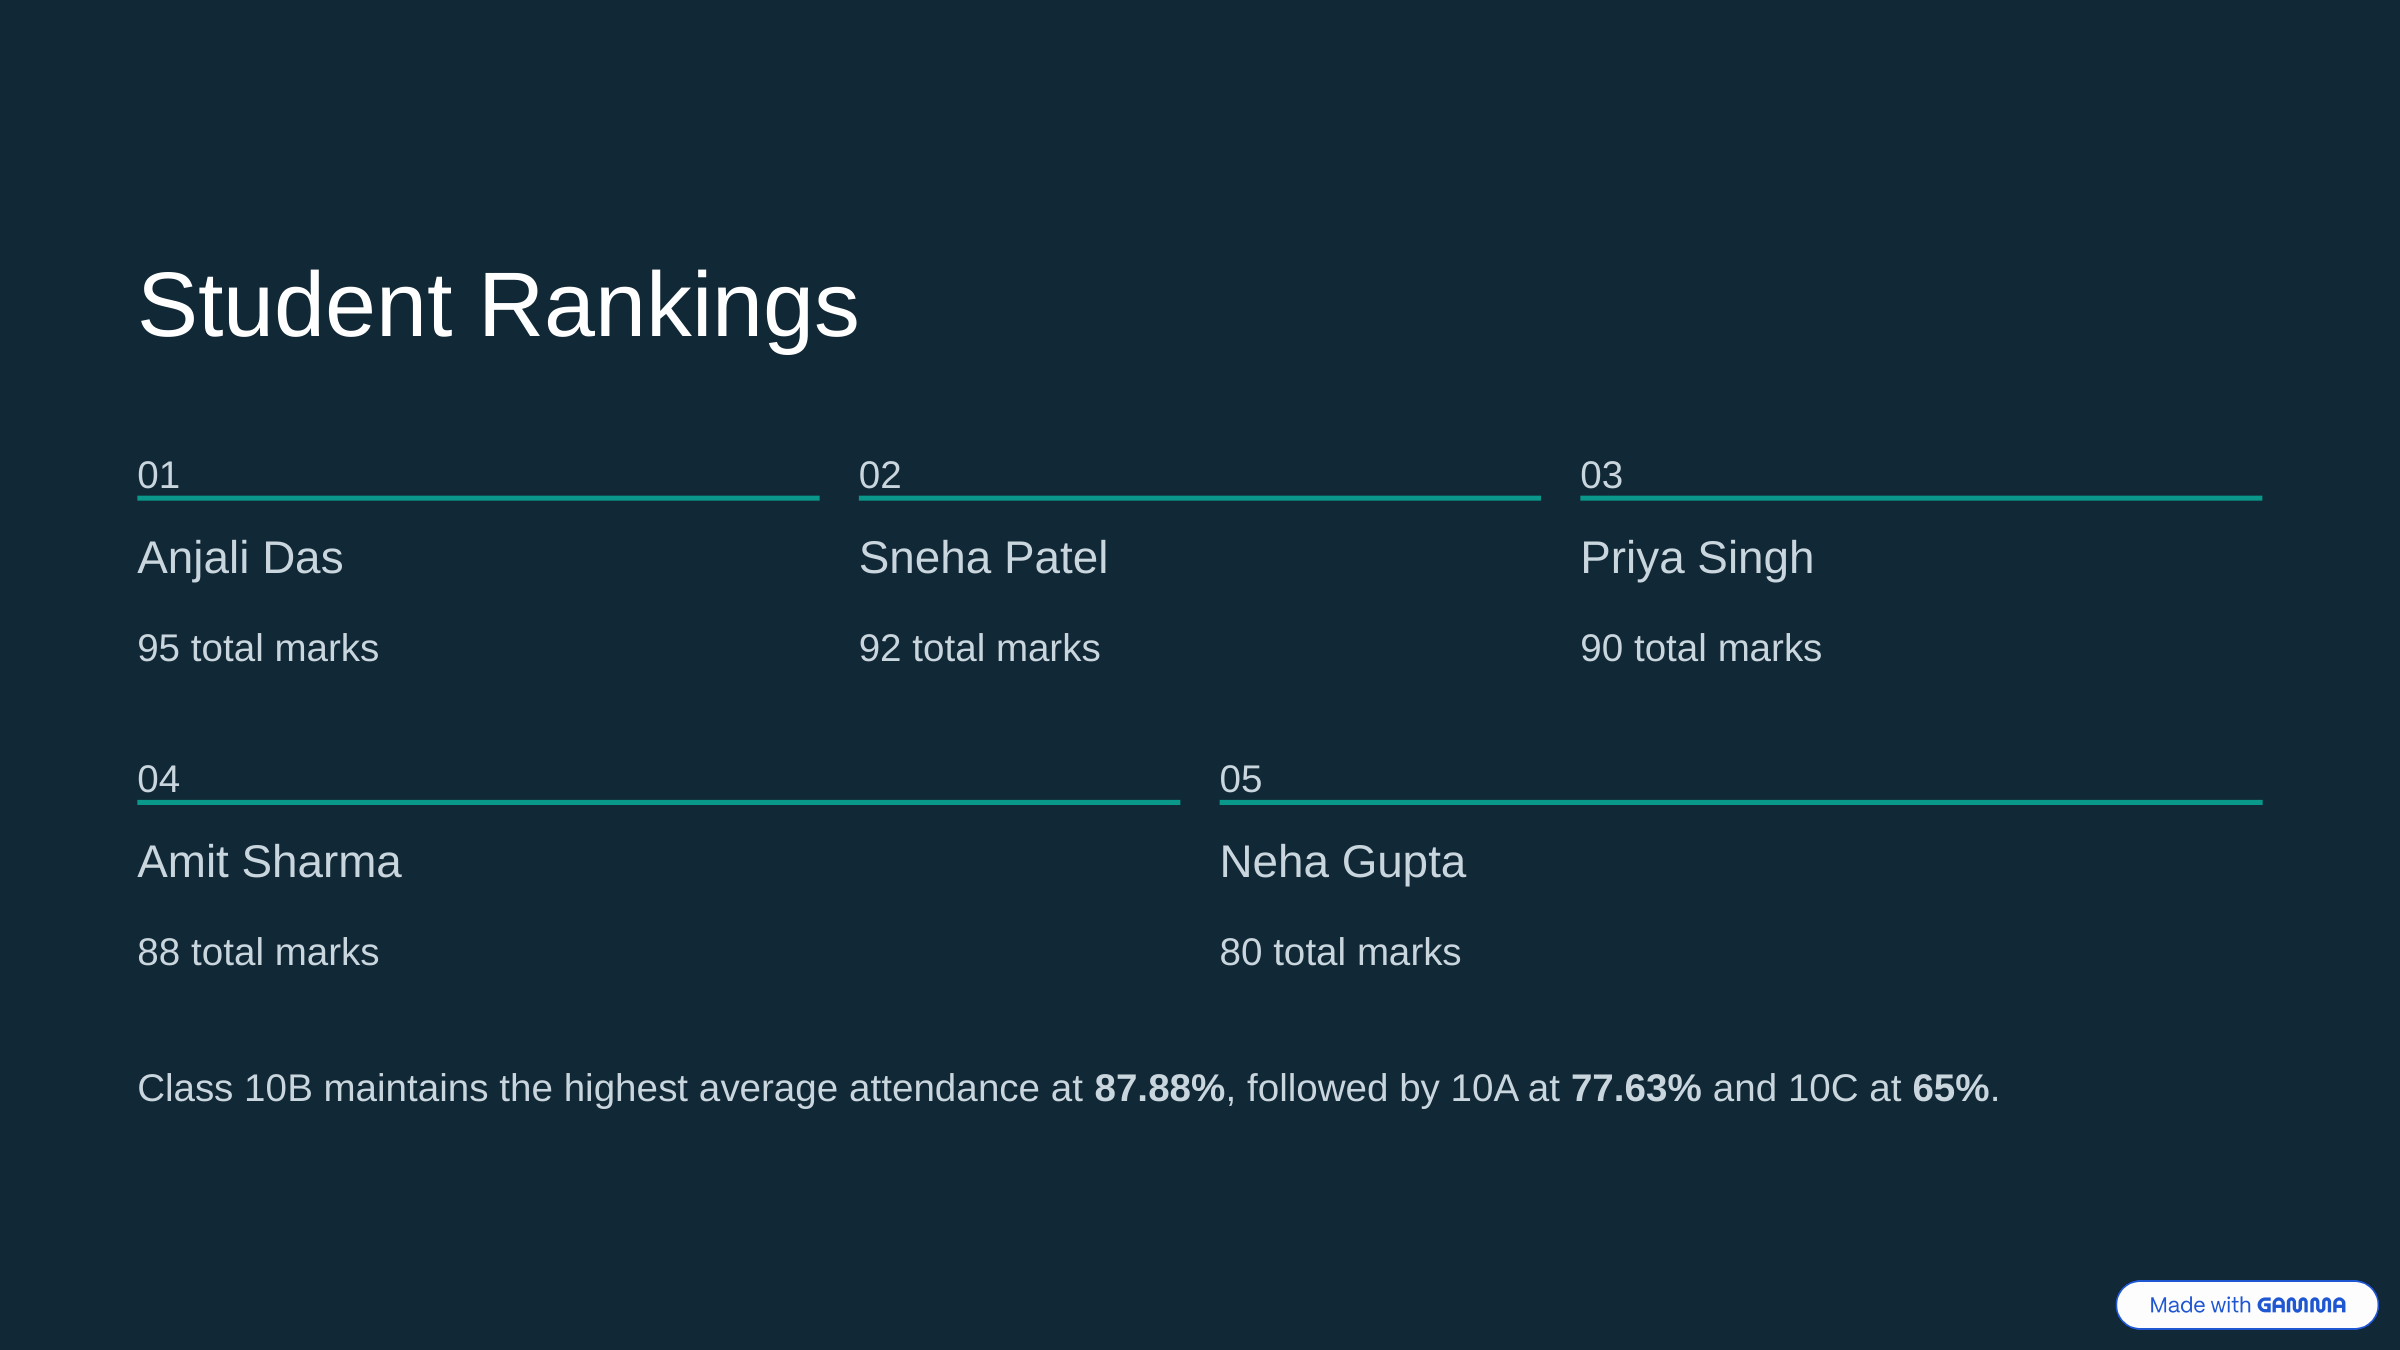

Student Rankings
01
02
03

Anjali Das
Sneha Patel
Priya Singh
95 total marks
92 total marks
90 total marks
04
05

Amit Sharma
Neha Gupta
88 total marks
80 total marks
Class 10B maintains the highest average attendance at 87.88%, followed by 10A at 77.63% and 10C at 65%.